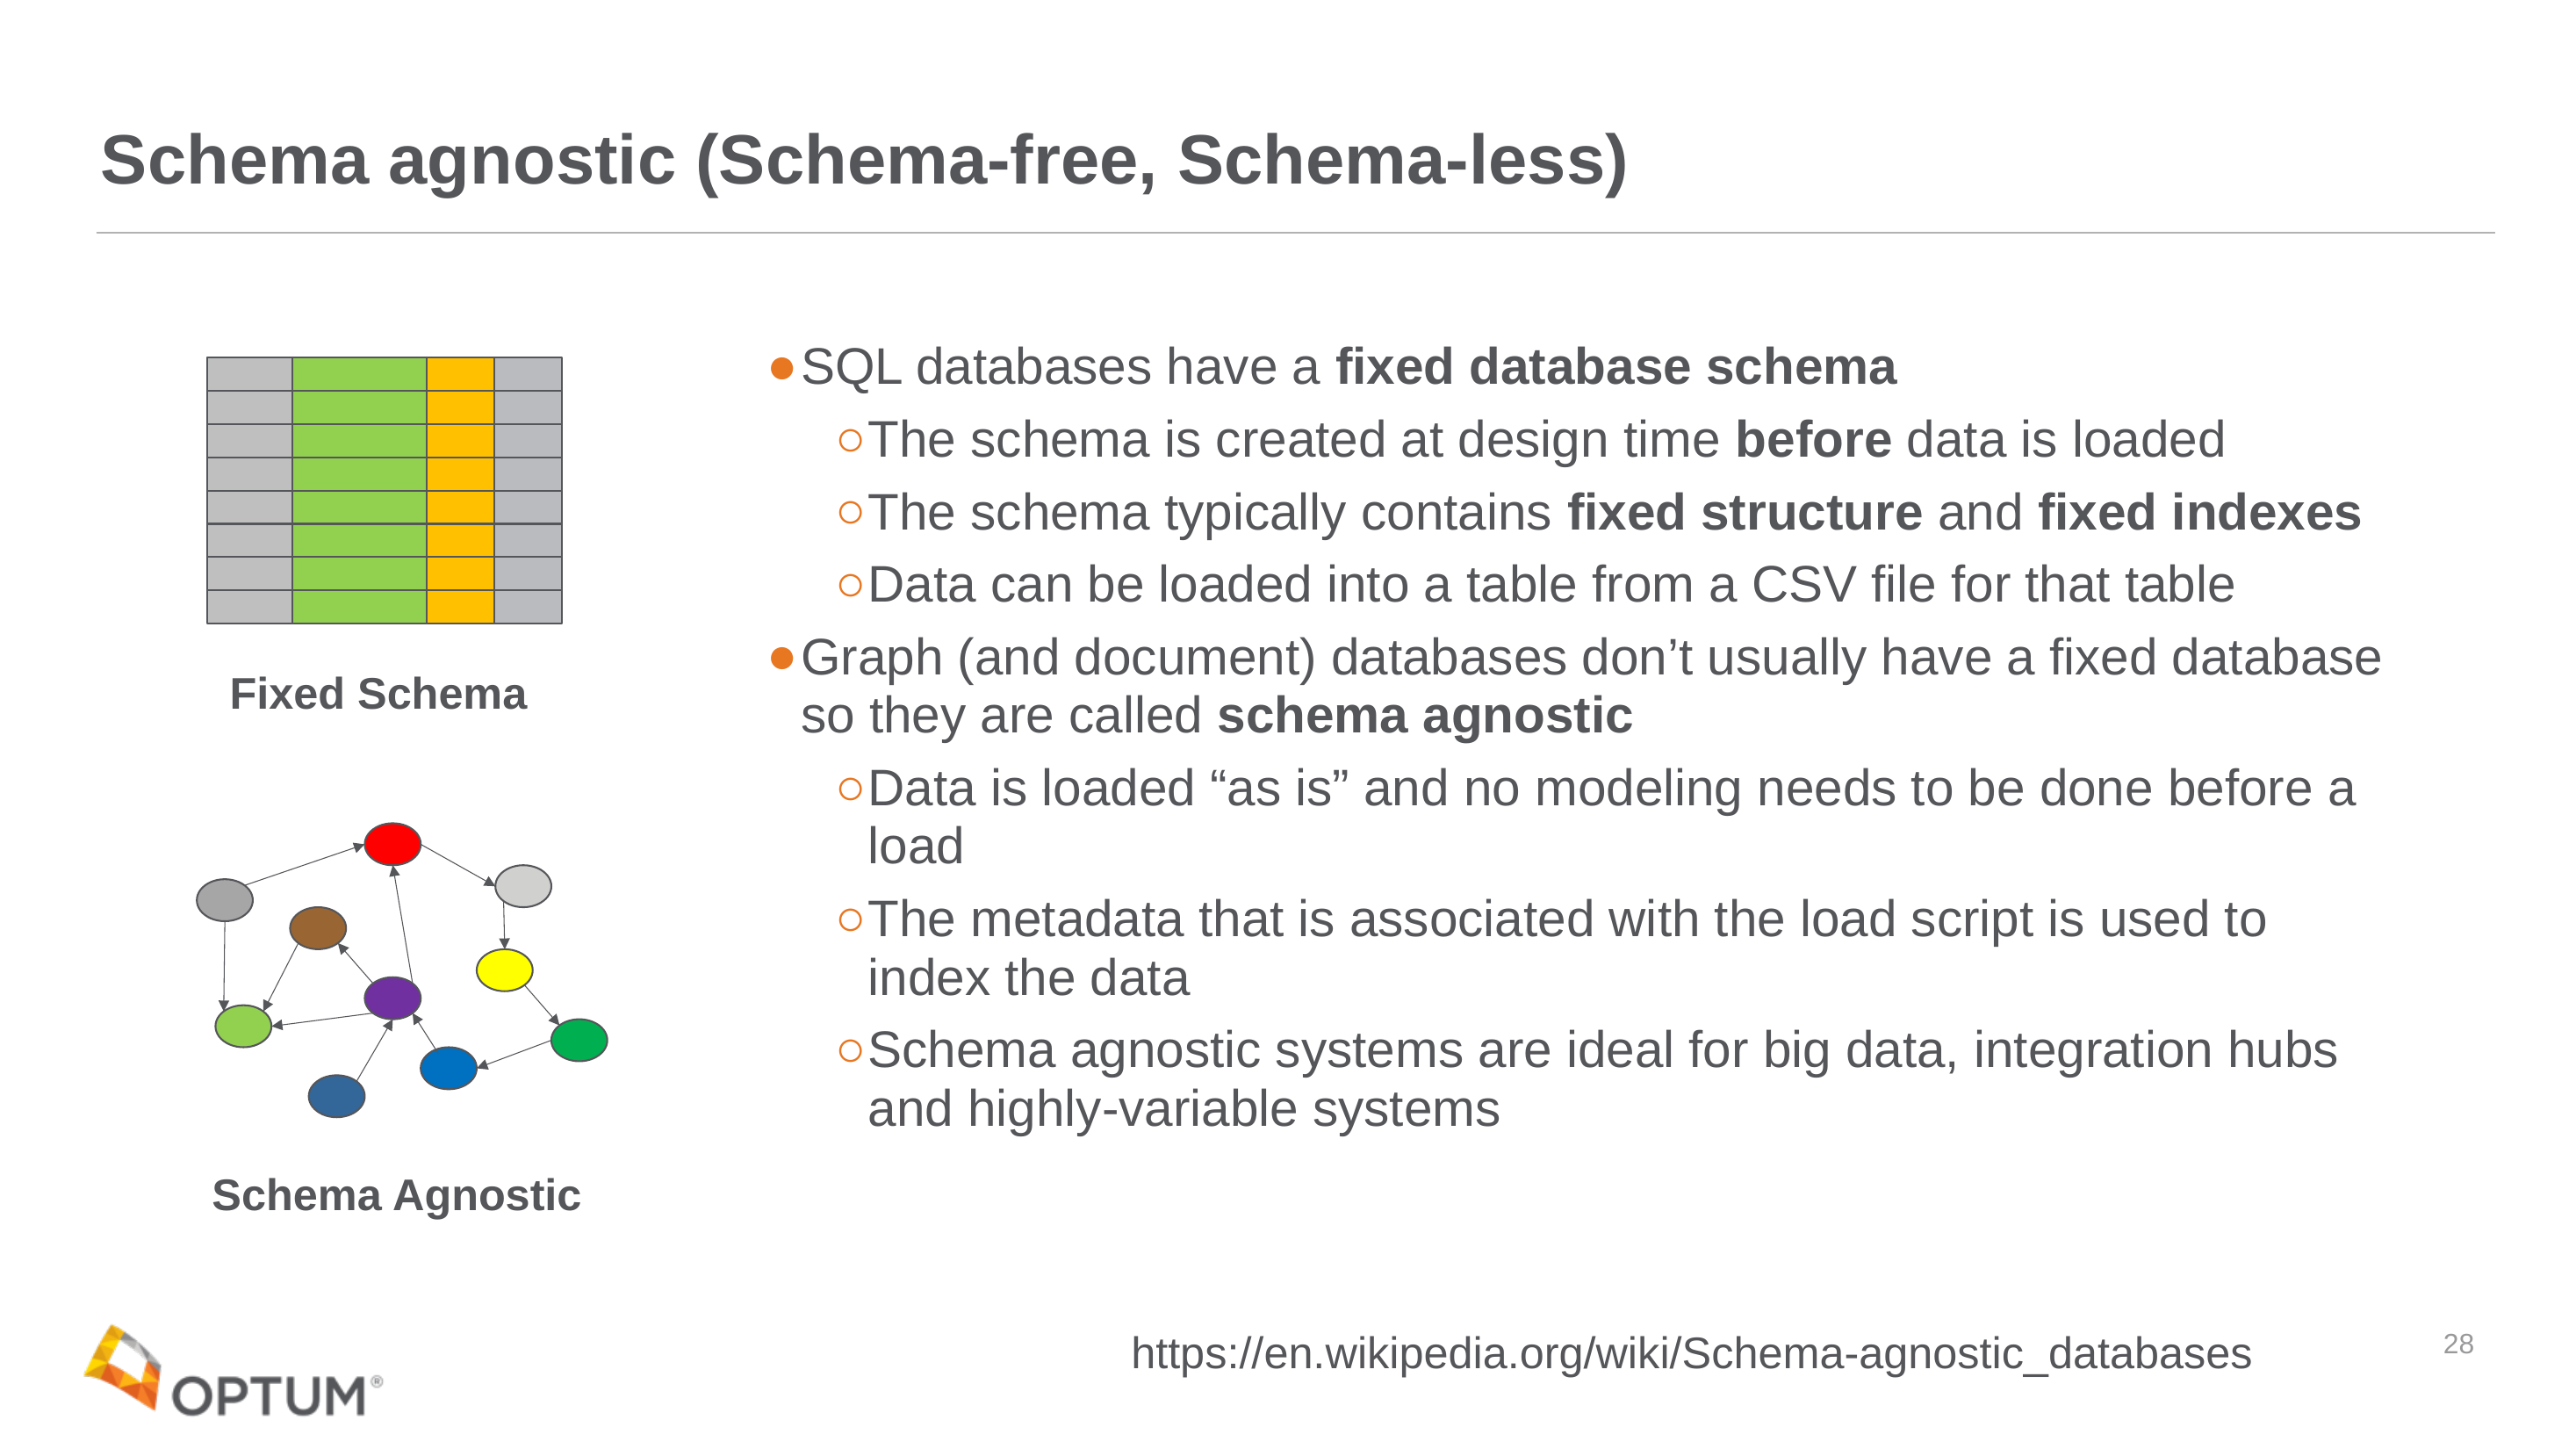

# Schema agnostic (Schema-free, Schema-less)
SQL databases have a fixed database schema
The schema is created at design time before data is loaded
The schema typically contains fixed structure and fixed indexes
Data can be loaded into a table from a CSV file for that table
Graph (and document) databases don’t usually have a fixed database so they are called schema agnostic
Data is loaded “as is” and no modeling needs to be done before a load
The metadata that is associated with the load script is used to index the data
Schema agnostic systems are ideal for big data, integration hubs and highly-variable systems

Fixed Schema

Schema Agnostic
28
https://en.wikipedia.org/wiki/Schema-agnostic_databases